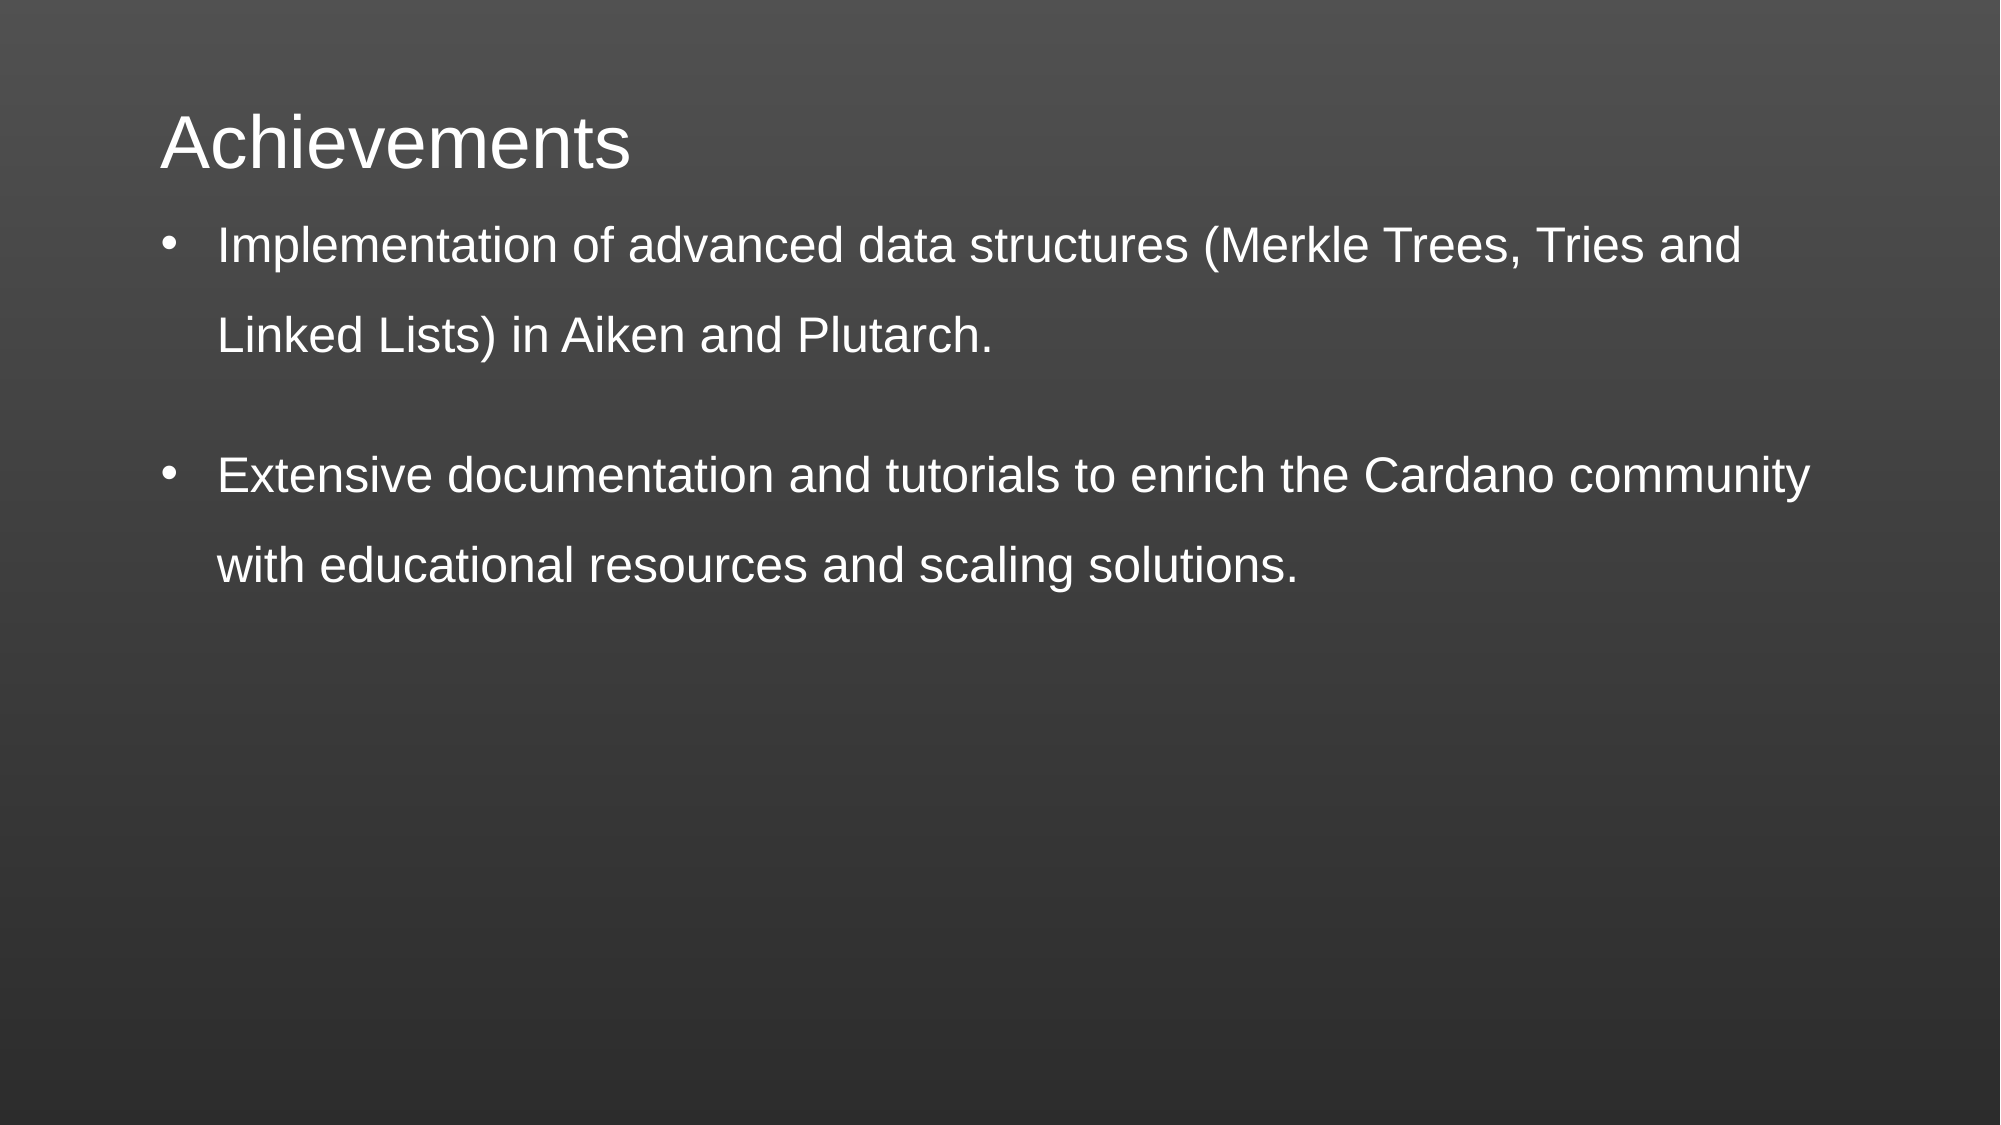

Achievements
Implementation of advanced data structures (Merkle Trees, Tries and Linked Lists) in Aiken and Plutarch.

Extensive documentation and tutorials to enrich the Cardano community with educational resources and scaling solutions.